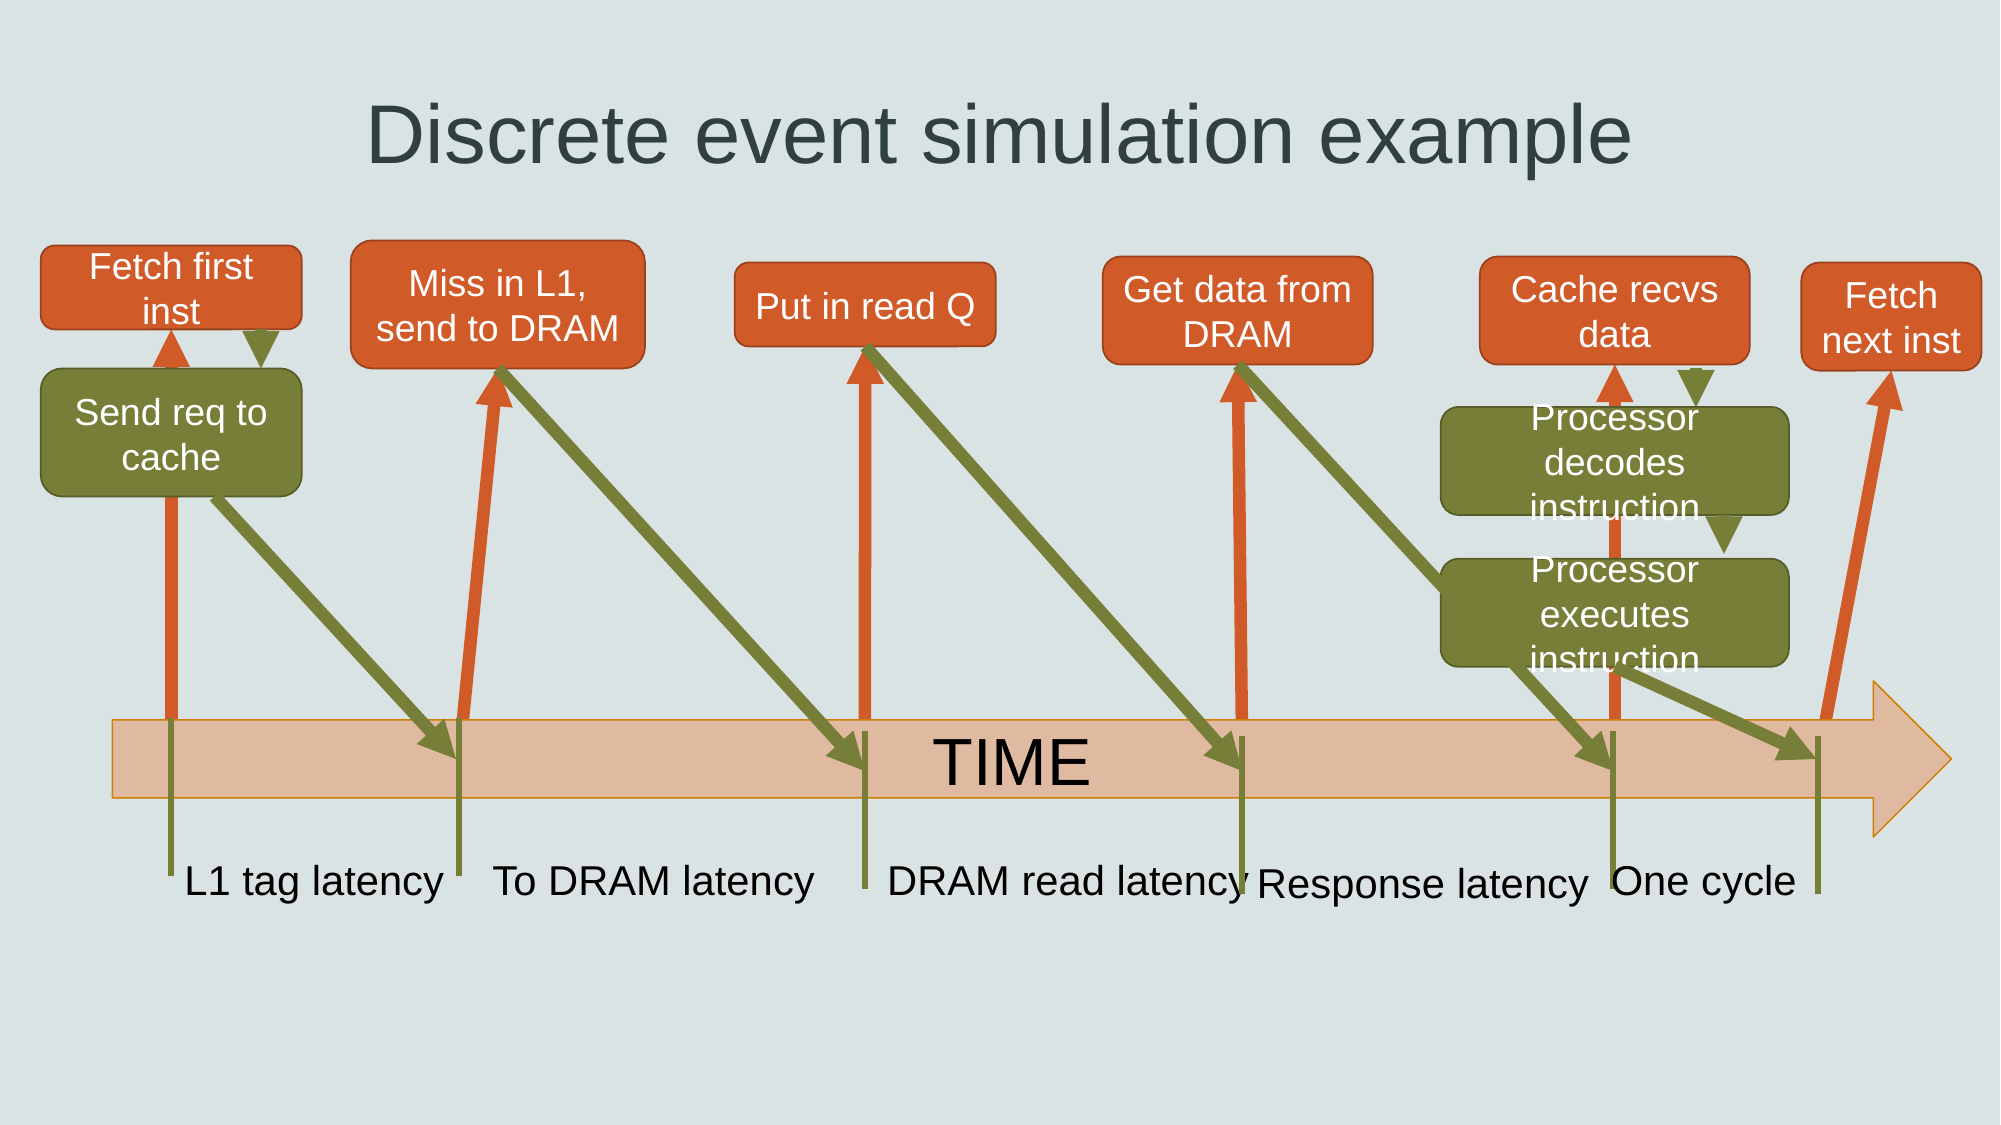

# Discrete event simulation example
Miss in L1, send to DRAM
Fetch first inst
Get data from DRAM
Cache recvs data
Put in read Q
Fetch next inst
Send req to cache
Processor decodes instruction
Processor executes instruction
TIME
L1 tag latency
To DRAM latency
DRAM read latency
One cycle
Response latency